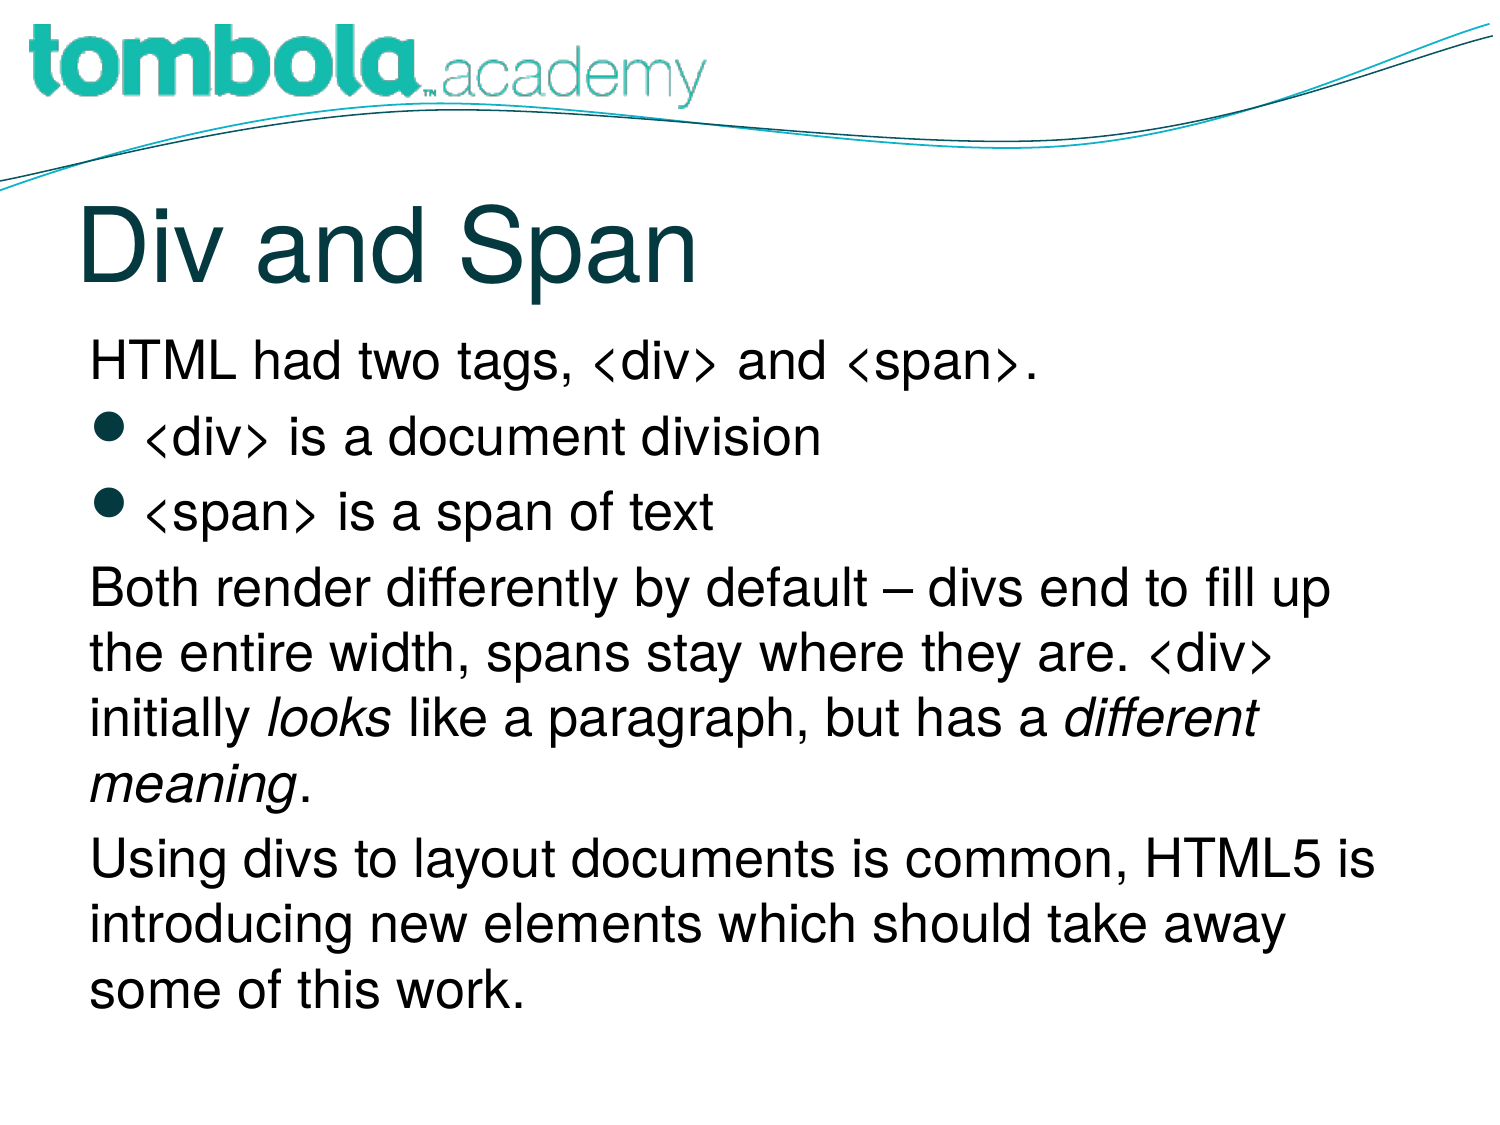

# Div and Span
HTML had two tags, <div> and <span>.
<div> is a document division
<span> is a span of text
Both render differently by default – divs end to fill up the entire width, spans stay where they are. <div> initially looks like a paragraph, but has a different meaning.
Using divs to layout documents is common, HTML5 is introducing new elements which should take away some of this work.